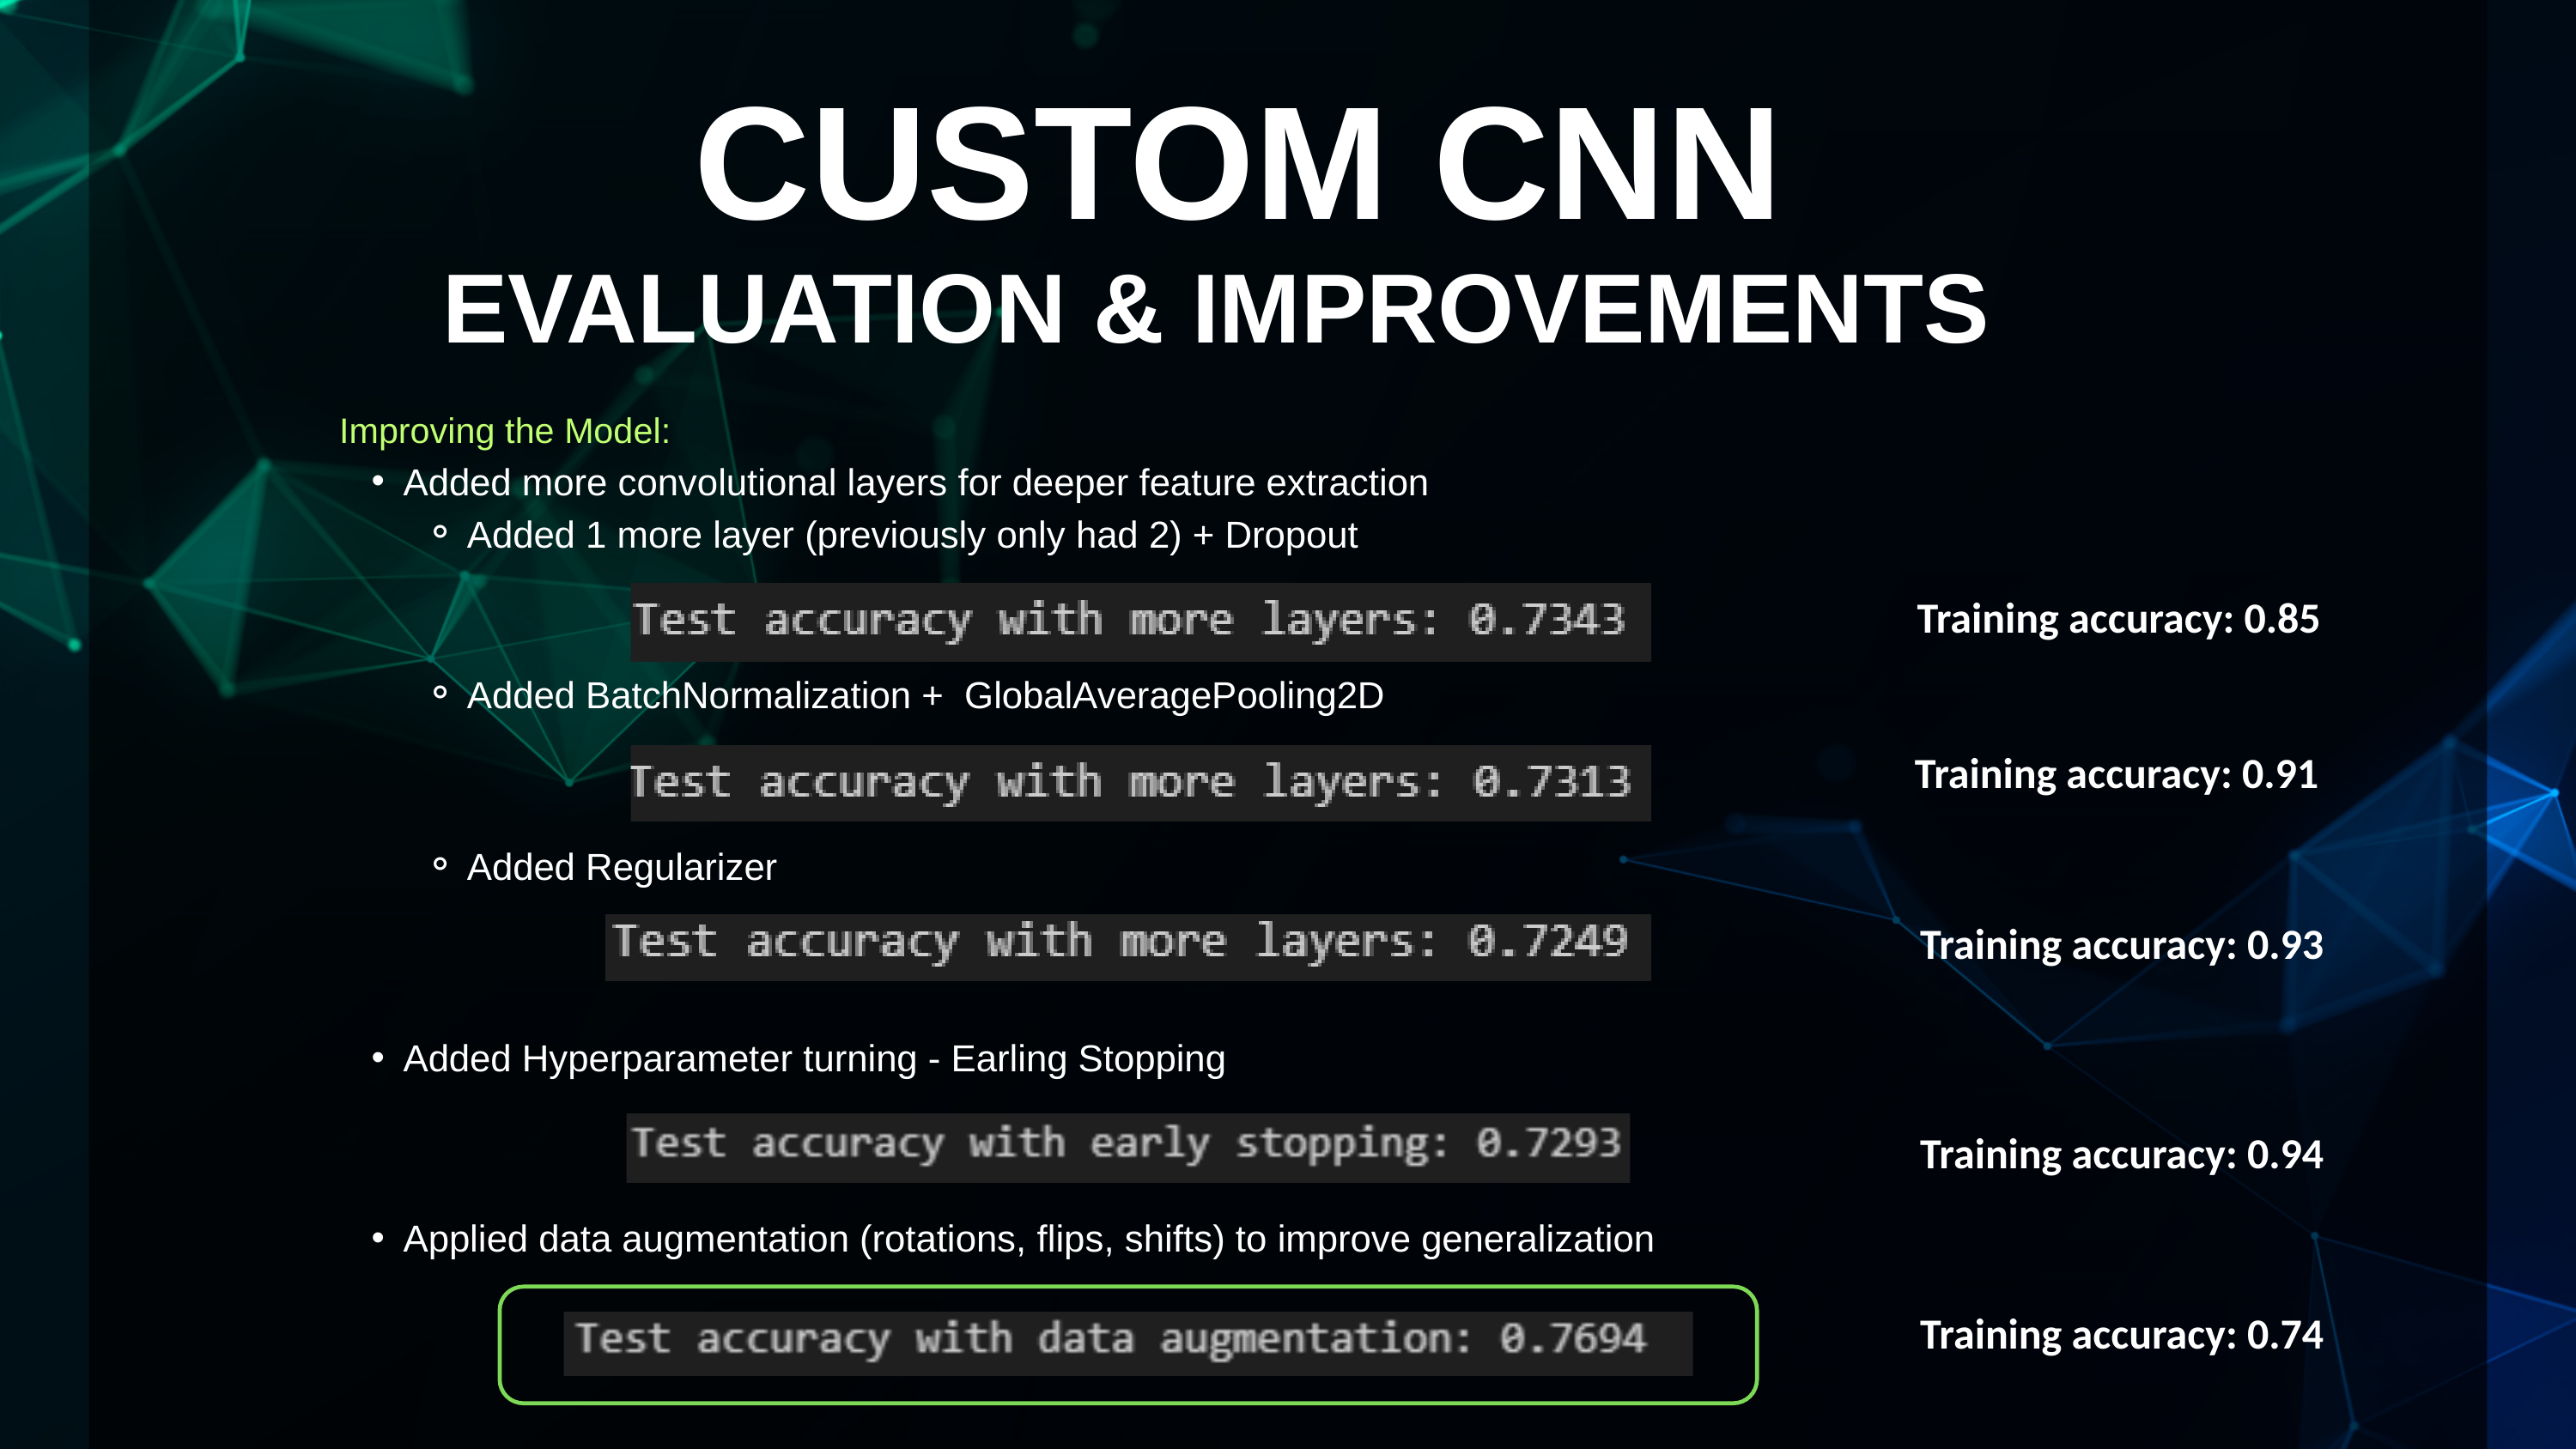

CUSTOM CNN
EVALUATION & IMPROVEMENTS
Improving the Model:
Added more convolutional layers for deeper feature extraction
Added 1 more layer (previously only had 2) + Dropout

Training accuracy: 0.85
Added BatchNormalization +  GlobalAveragePooling2D
Training accuracy: 0.91

Added Regularizer
Training accuracy: 0.93

Added Hyperparameter turning - Earling Stopping

Training accuracy: 0.94
Applied data augmentation (rotations, flips, shifts) to improve generalization

Training accuracy: 0.74